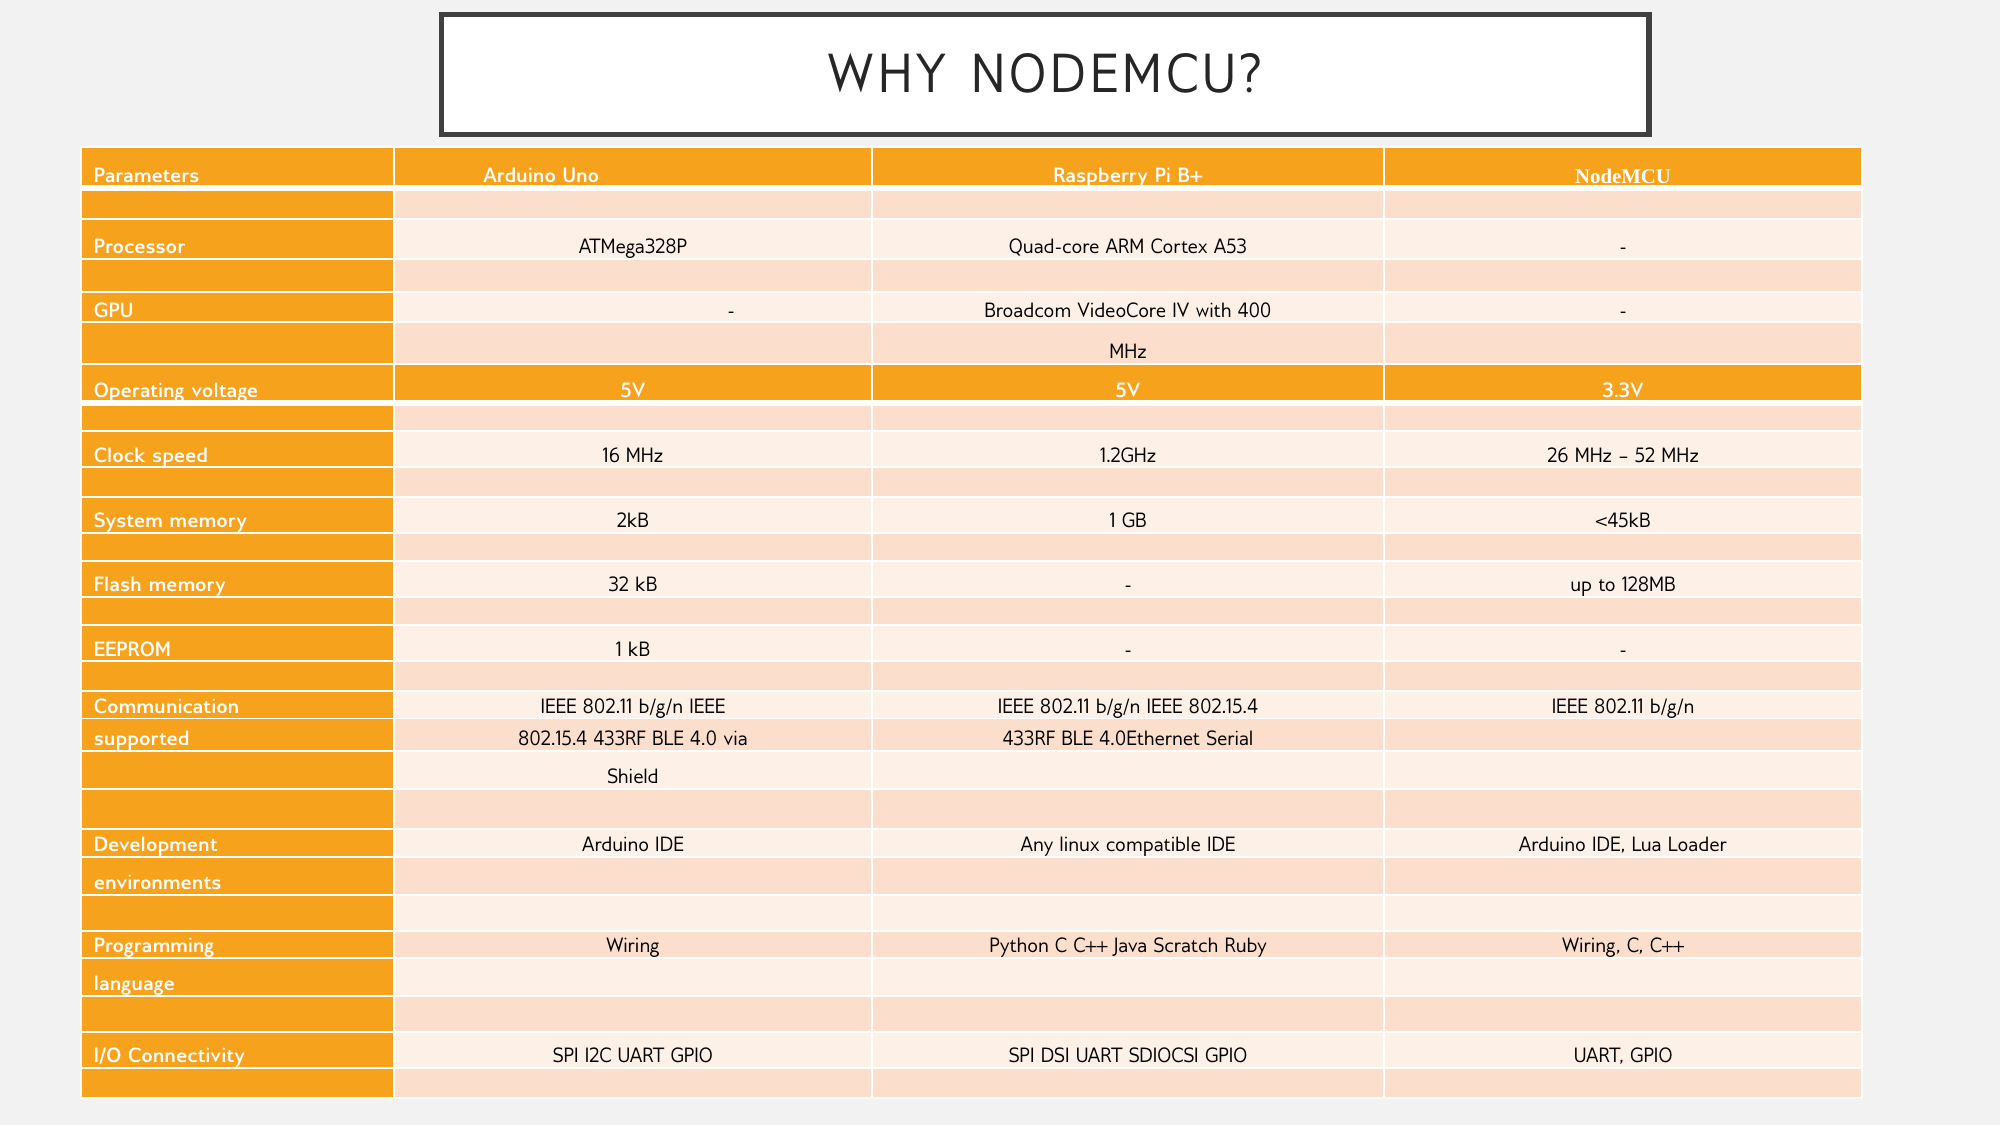

# Why NodeMCU?
| Parameters | Arduino Uno | Raspberry Pi B+ | NodeMCU |
| --- | --- | --- | --- |
|  |  |  |  |
| Processor | ATMega328P | Quad-core ARM Cortex A53 | - |
|  |  |  |  |
| GPU | - | Broadcom VideoCore IV with 400 | - |
|  |  | MHz |  |
| Operating voltage | 5V | 5V | 3.3V |
| --- | --- | --- | --- |
|  |  |  |  |
| Clock speed | 16 MHz | 1.2GHz | 26 MHz – 52 MHz |
|  |  |  |  |
| System memory | 2kB | 1 GB | <45kB |
|  |  |  |  |
| Flash memory | 32 kB | - | up to 128MB |
|  |  |  |  |
| EEPROM | 1 kB | - | - |
|  |  |  |  |
| Communication | IEEE 802.11 b/g/n IEEE | IEEE 802.11 b/g/n IEEE 802.15.4 | IEEE 802.11 b/g/n |
| supported | 802.15.4 433RF BLE 4.0 via | 433RF BLE 4.0Ethernet Serial |  |
|  | Shield |  |  |
|  |  |  |  |
| Development | Arduino IDE | Any linux compatible IDE | Arduino IDE, Lua Loader |
| environments |  |  |  |
|  |  |  |  |
| Programming | Wiring | Python C C++ Java Scratch Ruby | Wiring, C, C++ |
| language |  |  |  |
|  |  |  |  |
| I/O Connectivity | SPI I2C UART GPIO | SPI DSI UART SDIOCSI GPIO | UART, GPIO |
|  |  |  |  |
| Parameters | Arduino Uno | Raspberry Pi B+ | ESP-8266 |
| --- | --- | --- | --- |
|  |  |  |  |
| Processor | ATMega328P | Quad-core ARM Cortex A53 | - |
|  |  |  |  |
| GPU | - | Broadcom VideoCore IV with 400 | - |
|  |  | MHz |  |